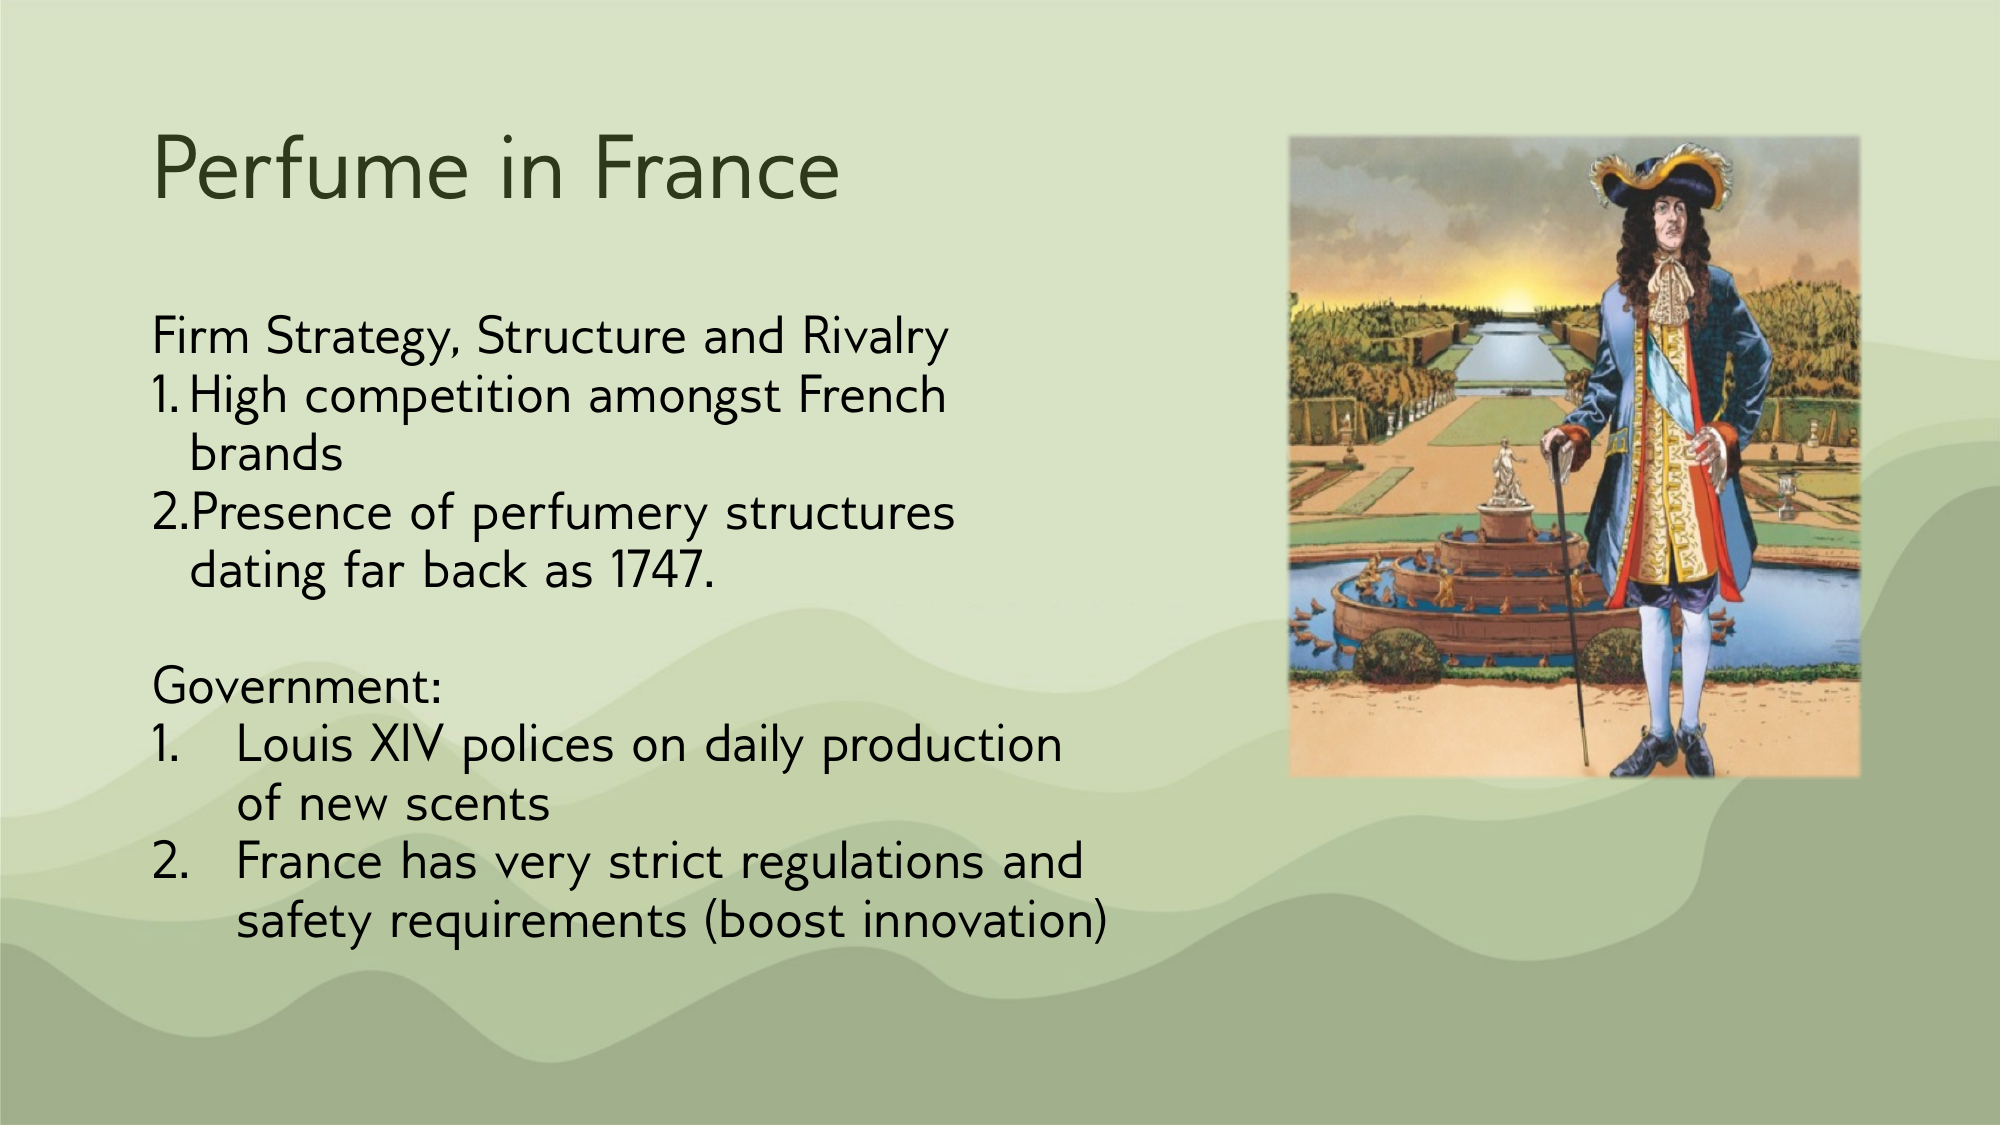

# Perfume in France

Firm Strategy, Structure and Rivalry
High competition amongst French brands
Presence of perfumery structures dating far back as 1747.

Government:
Louis XIV polices on daily production of new scents
France has very strict regulations and safety requirements (boost innovation)